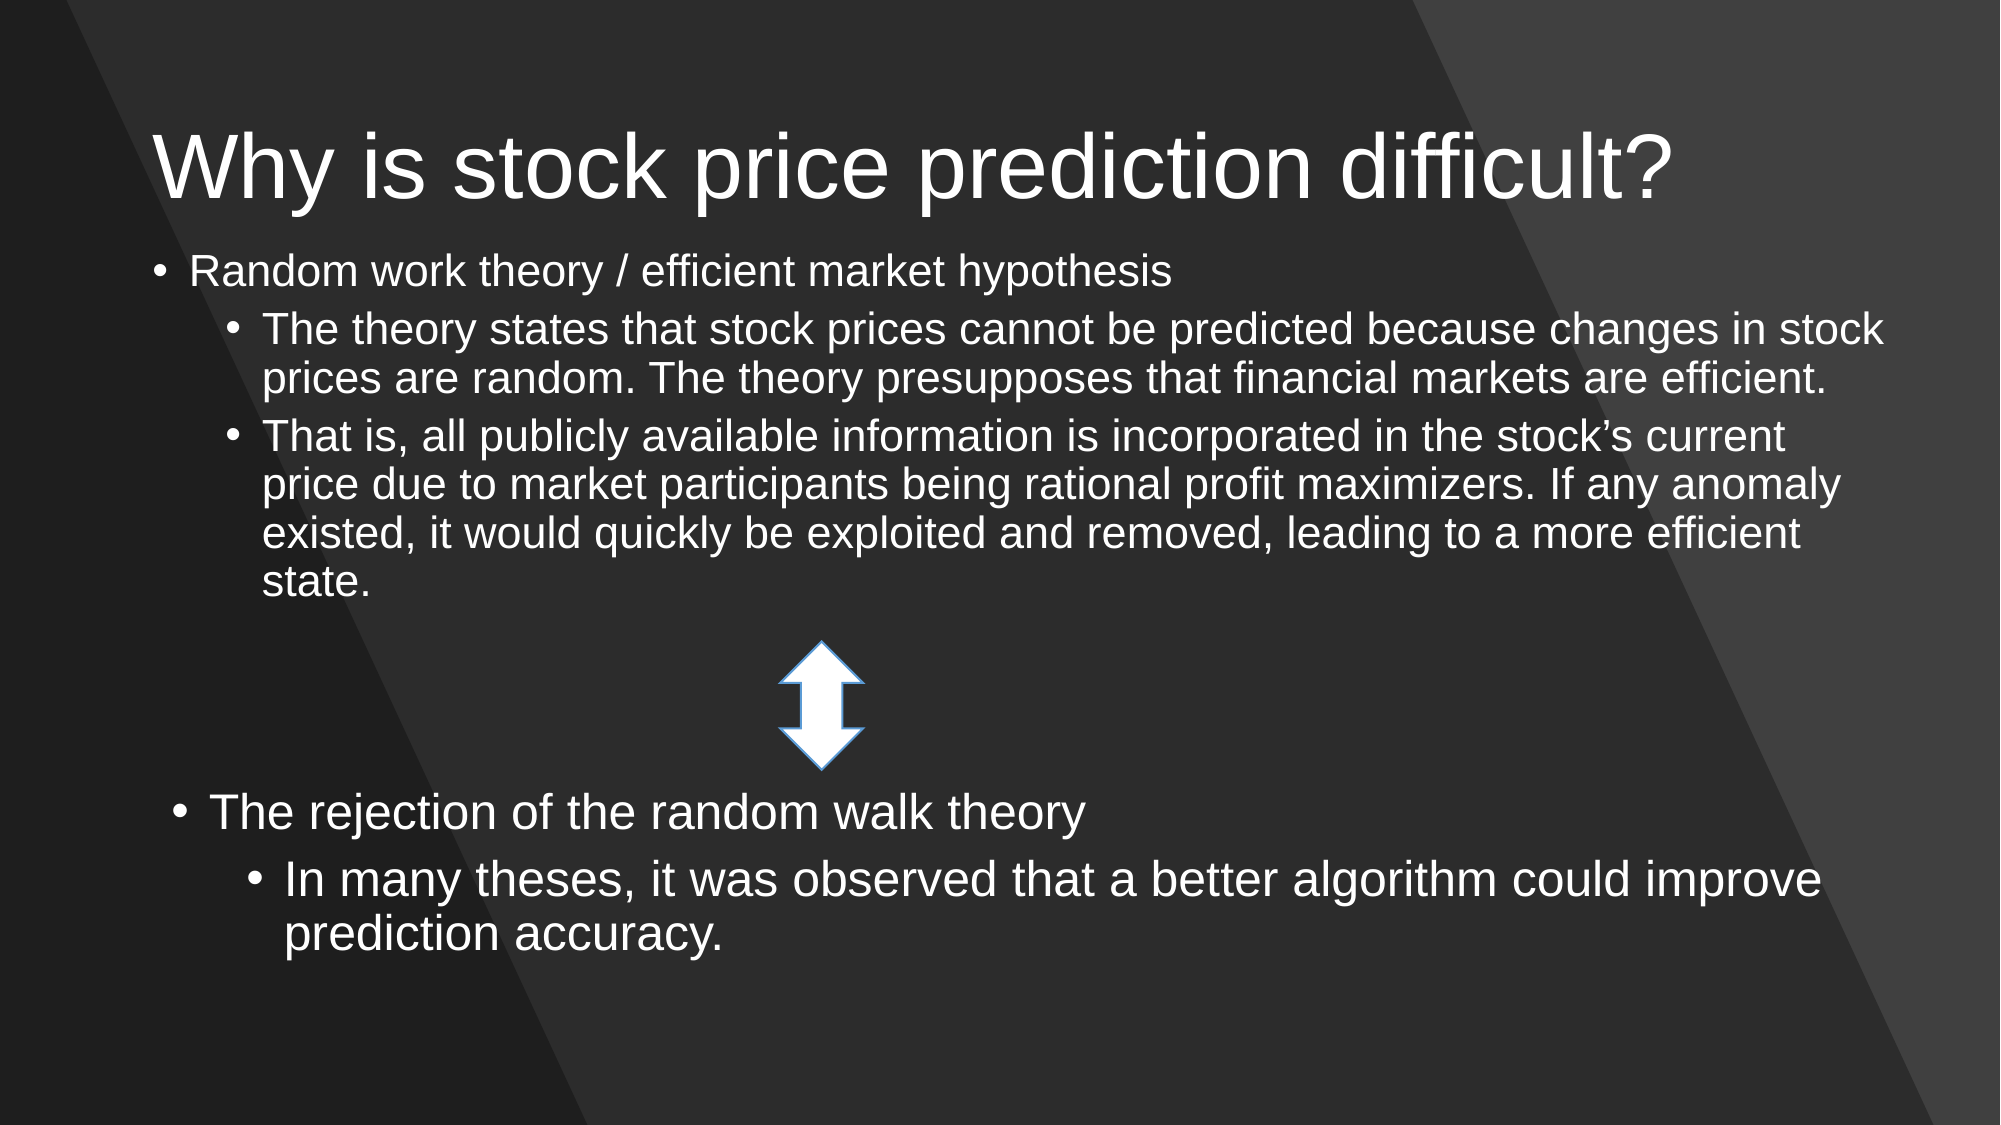

# Why is stock price prediction difficult?
Random work theory / efficient market hypothesis
The theory states that stock prices cannot be predicted because changes in stock prices are random. The theory presupposes that financial markets are efficient.
That is, all publicly available information is incorporated in the stock’s current price due to market participants being rational profit maximizers. If any anomaly existed, it would quickly be exploited and removed, leading to a more efficient state.

The rejection of the random walk theory
In many theses, it was observed that a better algorithm could improve prediction accuracy.